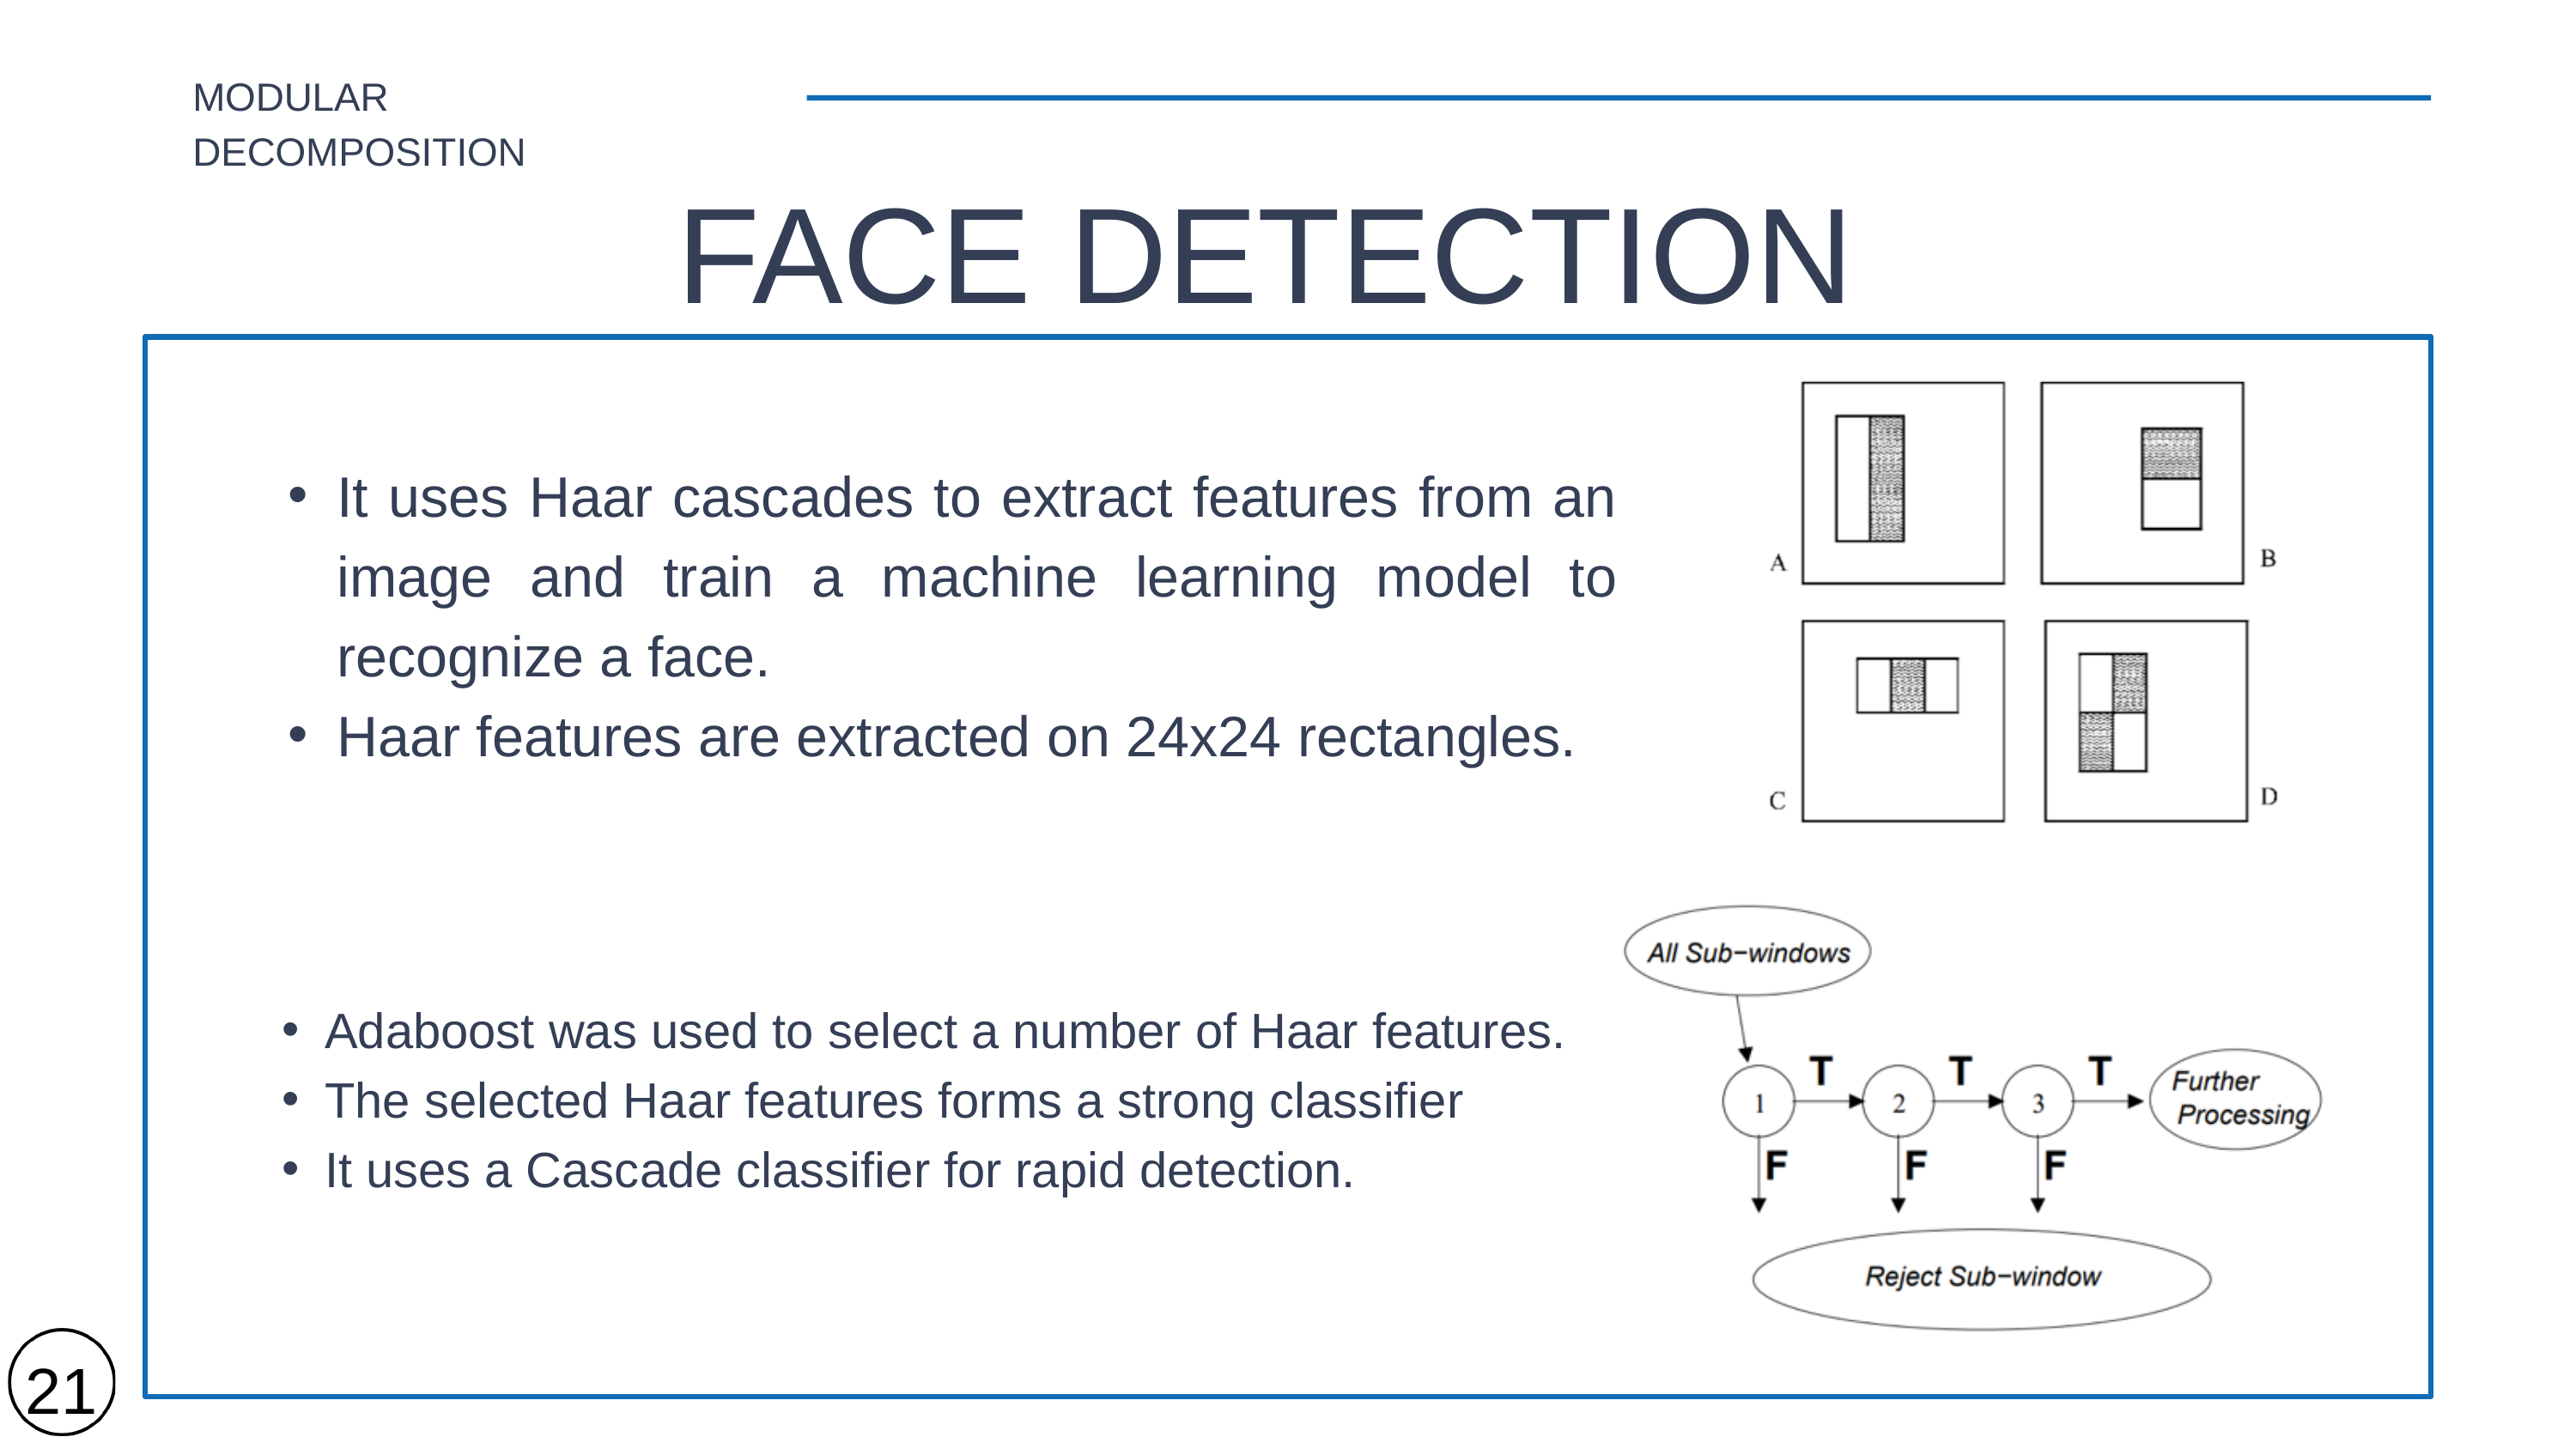

MODULAR DECOMPOSITION

FACE DETECTION

It uses Haar cascades to extract features from an image and train a machine learning model to recognize a face.
Haar features are extracted on 24x24 rectangles.

Adaboost was used to select a number of Haar features.
The selected Haar features forms a strong classifier
It uses a Cascade classifier for rapid detection.

21